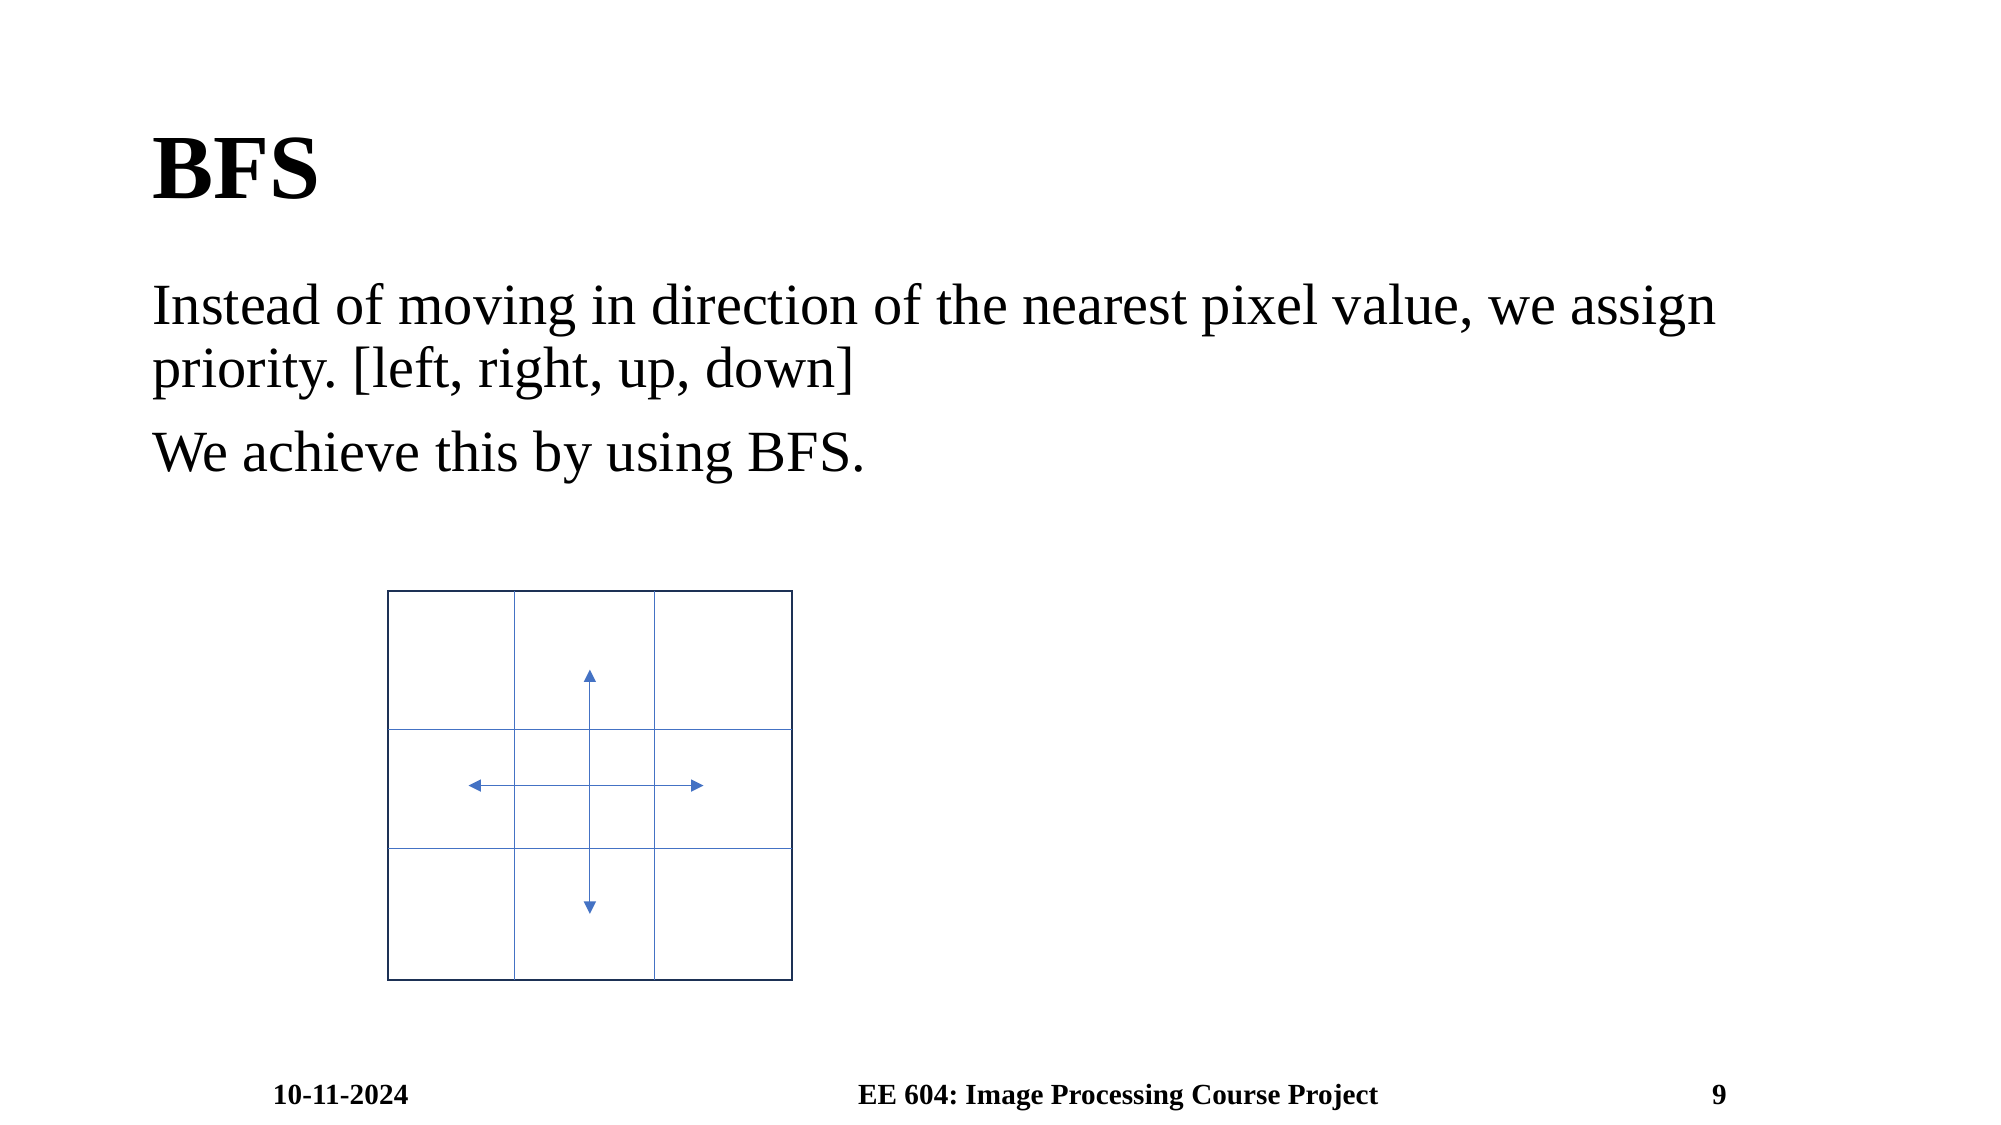

# BFS
Instead of moving in direction of the nearest pixel value, we assign priority. [left, right, up, down]
We achieve this by using BFS.

10-11-2024                                                              EE 604: Image Processing Course Project                                              9